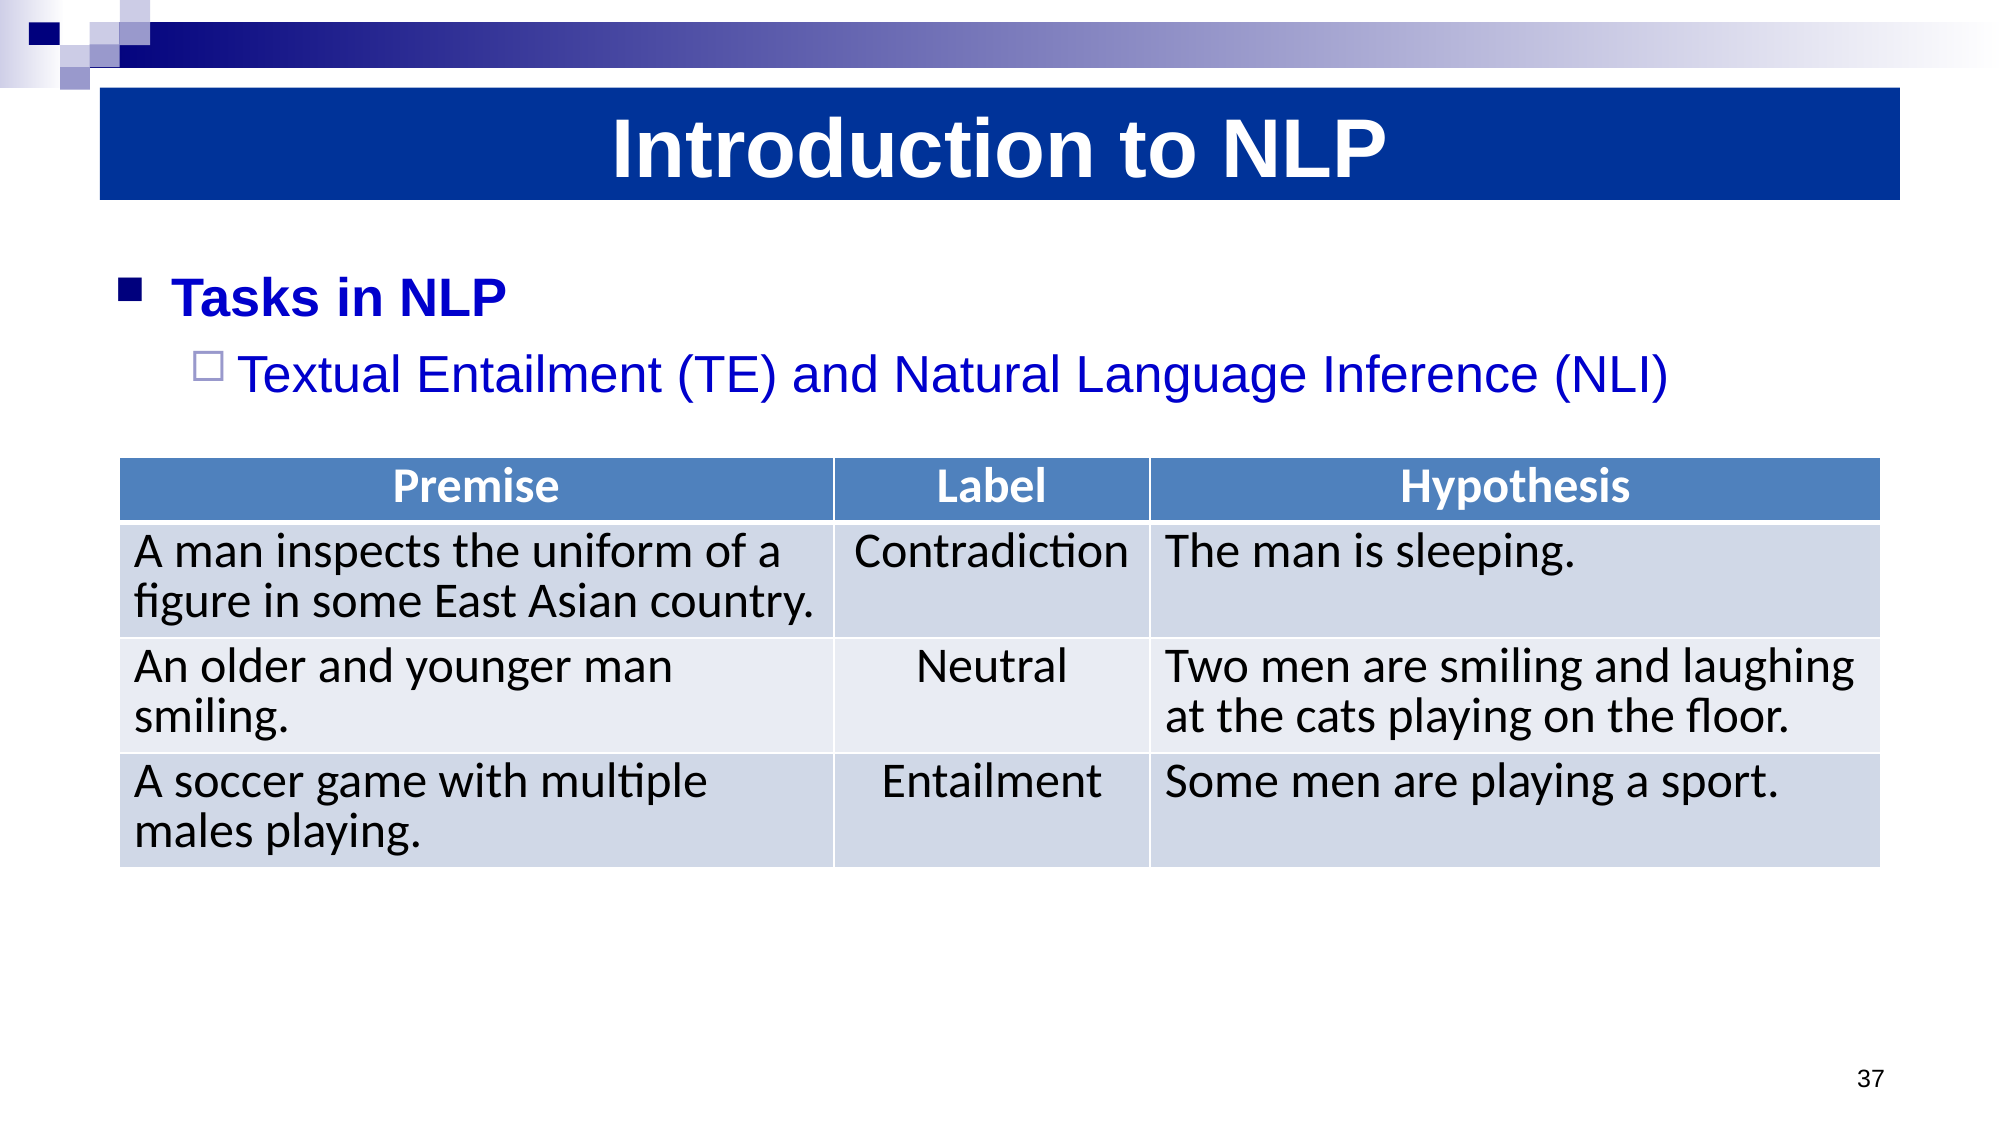

# Introduction to NLP
Tasks in NLP
Textual Entailment (TE) and Natural Language Inference (NLI)

| Premise | Label | Hypothesis |
| --- | --- | --- |
| A man inspects the uniform of a figure in some East Asian country. | Contradiction | The man is sleeping. |
| An older and younger man smiling. | Neutral | Two men are smiling and laughing at the cats playing on the floor. |
| A soccer game with multiple males playing. | Entailment | Some men are playing a sport. |
37